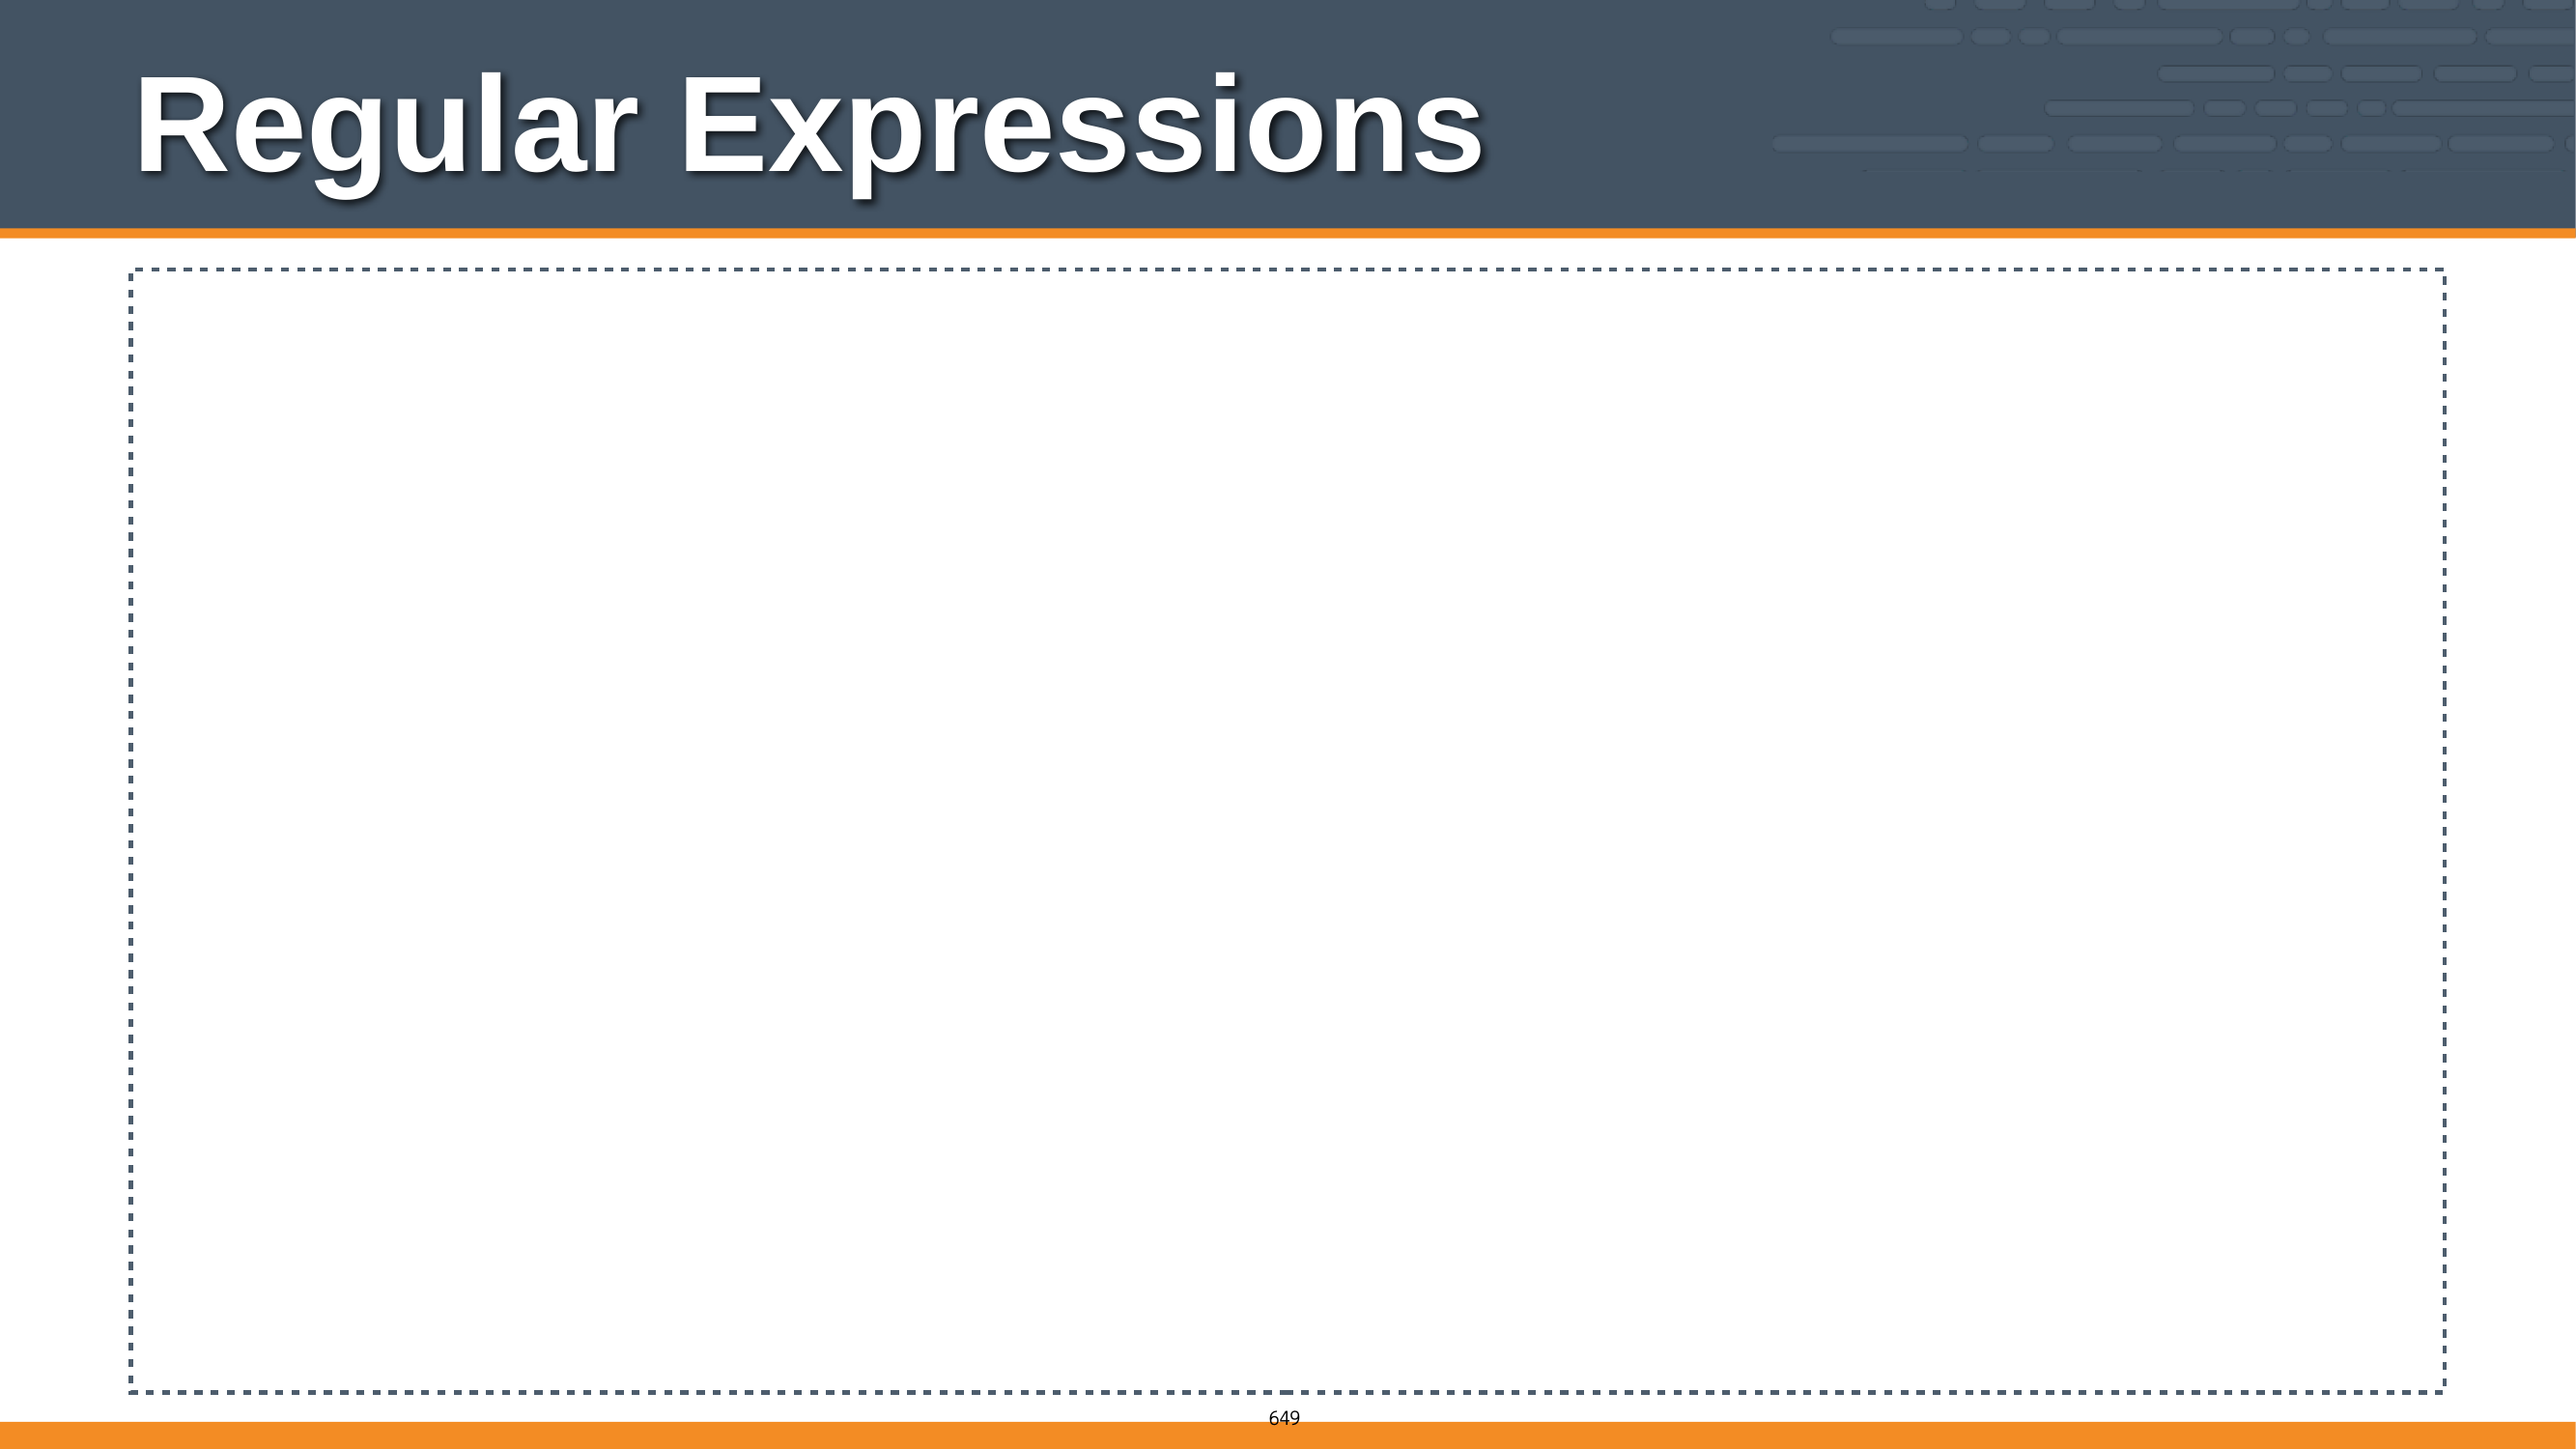

# Regular Expressions
irb(main):067:0> x.sub(/t/, "T")
=> "I wanT to believe"

irb(main):068:0> puts x
I want to believe
=> nil

irb(main):069:0> x.gsub!(/t/, "T")
=> "I wanT To believe"

irb(main):070:0> puts x
I wanT To believe
=> nil

649